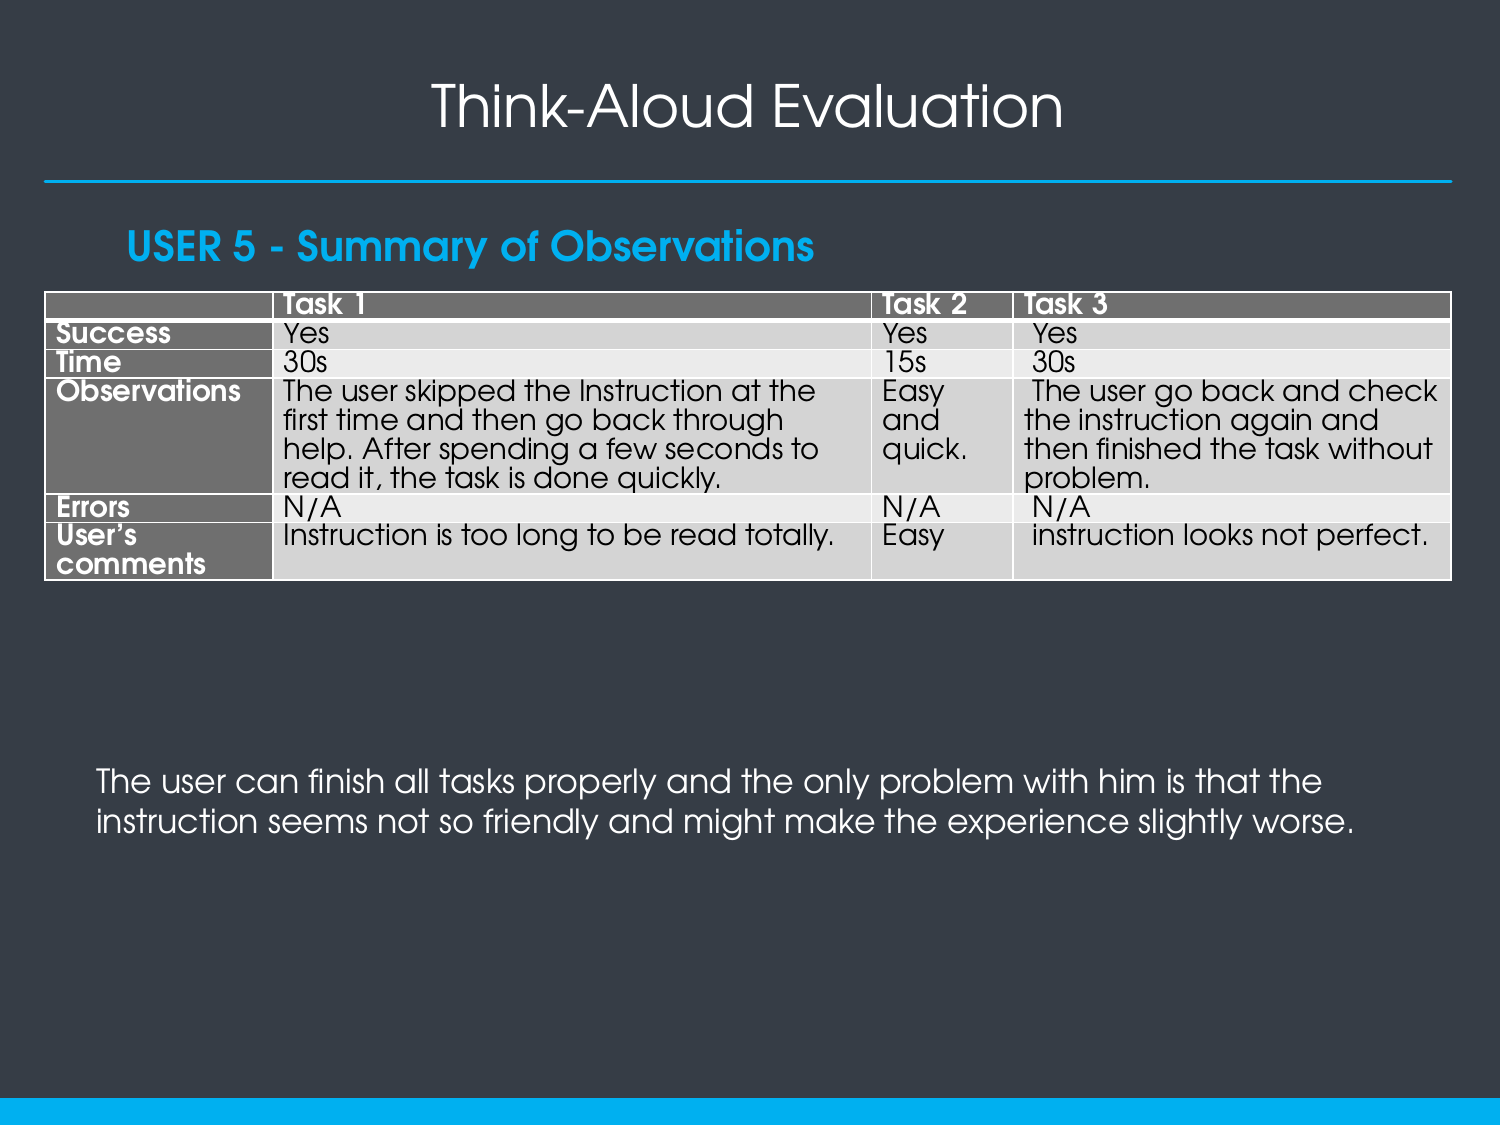

# Think-Aloud Evaluation
USER 5 - Summary of Observations
|  | Task 1 | Task 2 | Task 3 |
| --- | --- | --- | --- |
| Success | Yes | Yes | Yes |
| Time | 30s | 15s | 30s |
| Observations | The user skipped the Instruction at the first time and then go back through help. After spending a few seconds to read it, the task is done quickly. | Easy and quick. | The user go back and check the instruction again and then finished the task without problem. |
| Errors | N/A | N/A | N/A |
| User’s comments | Instruction is too long to be read totally. | Easy | instruction looks not perfect. |
The user can finish all tasks properly and the only problem with him is that the instruction seems not so friendly and might make the experience slightly worse.